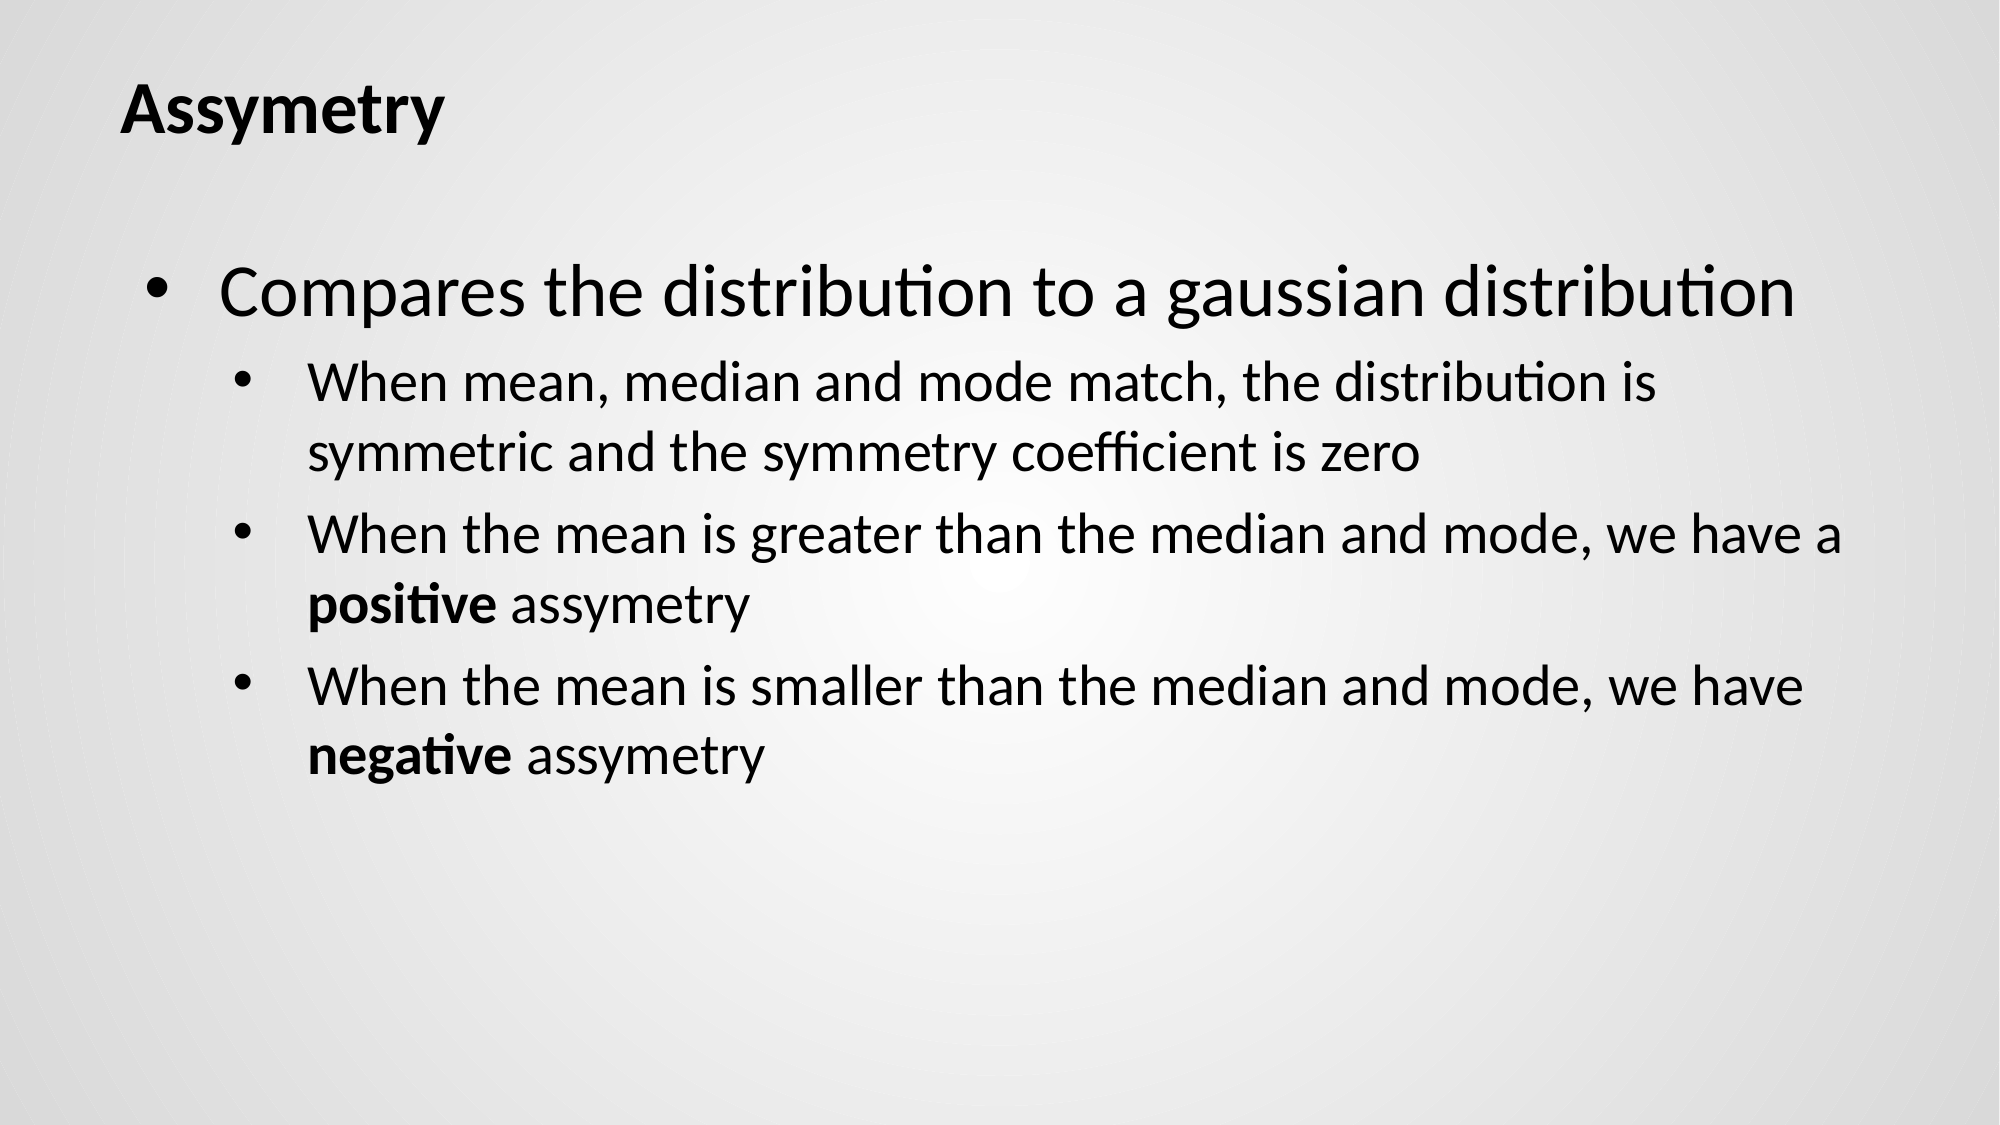

# Assymetry
Compares the distribution to a gaussian distribution
When mean, median and mode match, the distribution is symmetric and the symmetry coefficient is zero
When the mean is greater than the median and mode, we have a positive assymetry
When the mean is smaller than the median and mode, we have negative assymetry